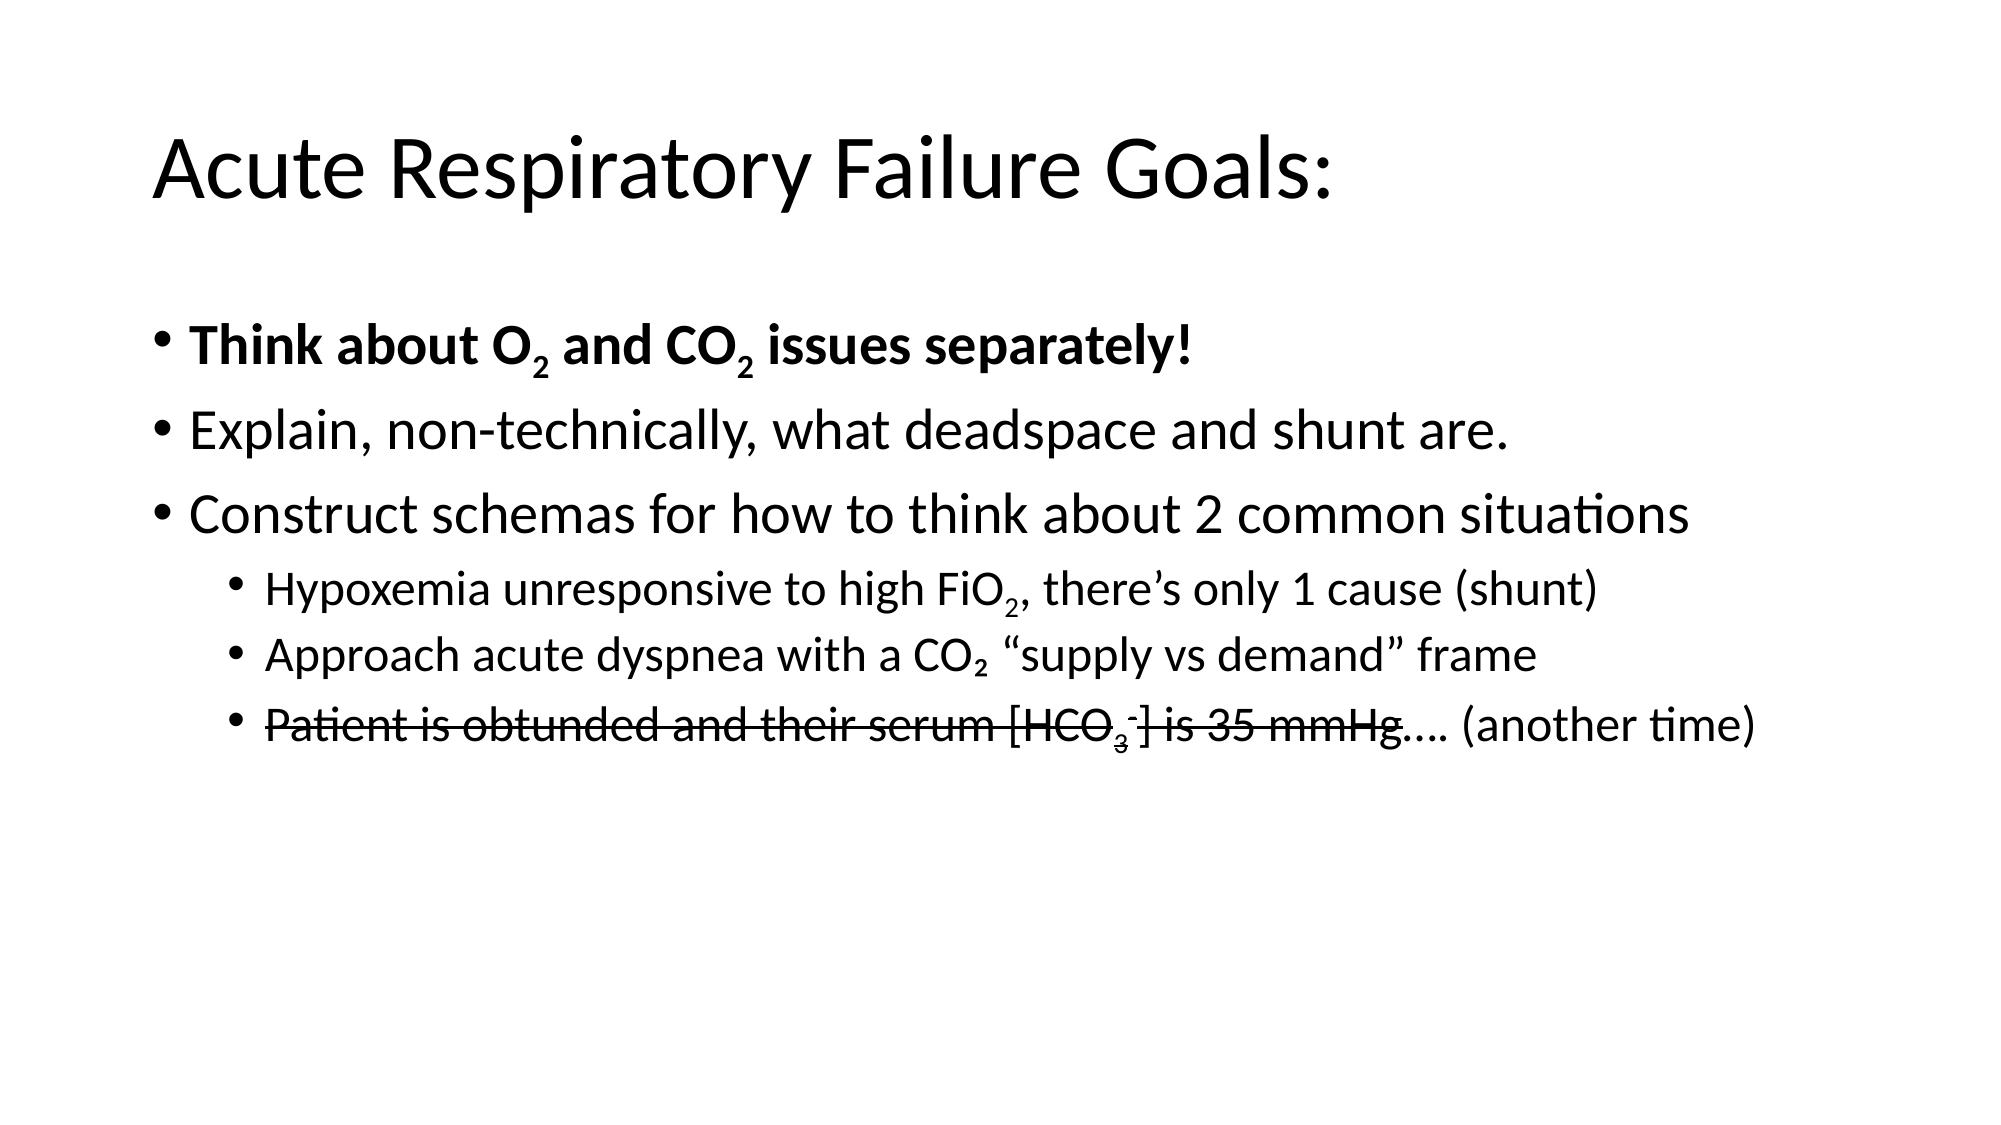

# Acute Respiratory Failure Goals:
Think about O2 and CO2 issues separately!
Explain, non-technically, what deadspace and shunt are.
Construct schemas for how to think about 2 common situations
Hypoxemia unresponsive to high FiO2, there’s only 1 cause (shunt)
Approach acute dyspnea with a CO₂ “supply vs demand” frame
Patient is obtunded and their serum [HCO3-] is 35 mmHg…. (another time)